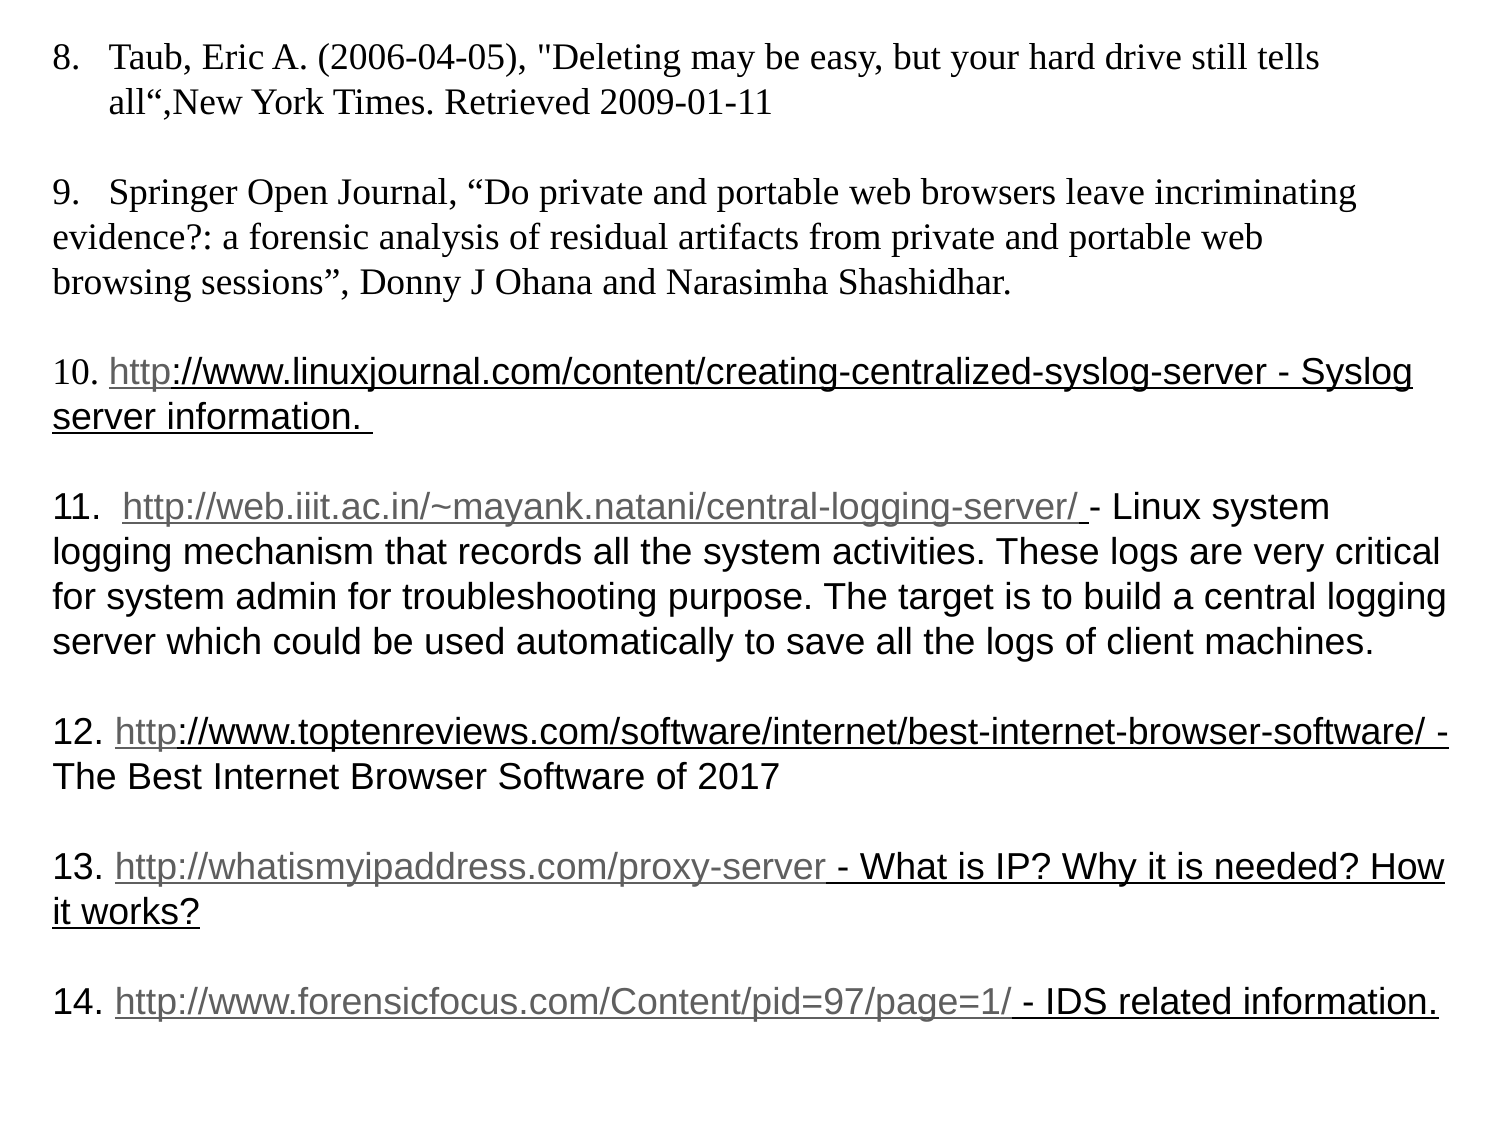

Taub, Eric A. (2006-04-05), "Deleting may be easy, but your hard drive still tells all“,New York Times. Retrieved 2009-01-11

Springer Open Journal, “Do private and portable web browsers leave incriminating
evidence?: a forensic analysis of residual artifacts from private and portable web
browsing sessions”, Donny J Ohana and Narasimha Shashidhar.

10. http://www.linuxjournal.com/content/creating-centralized-syslog-server - Syslog server information.

11.  http://web.iiit.ac.in/~mayank.natani/central-logging-server/ - Linux system logging mechanism that records all the system activities. These logs are very critical for system admin for troubleshooting purpose. The target is to build a central logging server which could be used automatically to save all the logs of client machines.

12. http://www.toptenreviews.com/software/internet/best-internet-browser-software/ - The Best Internet Browser Software of 2017

13. http://whatismyipaddress.com/proxy-server - What is IP? Why it is needed? How it works?

14. http://www.forensicfocus.com/Content/pid=97/page=1/ - IDS related information.